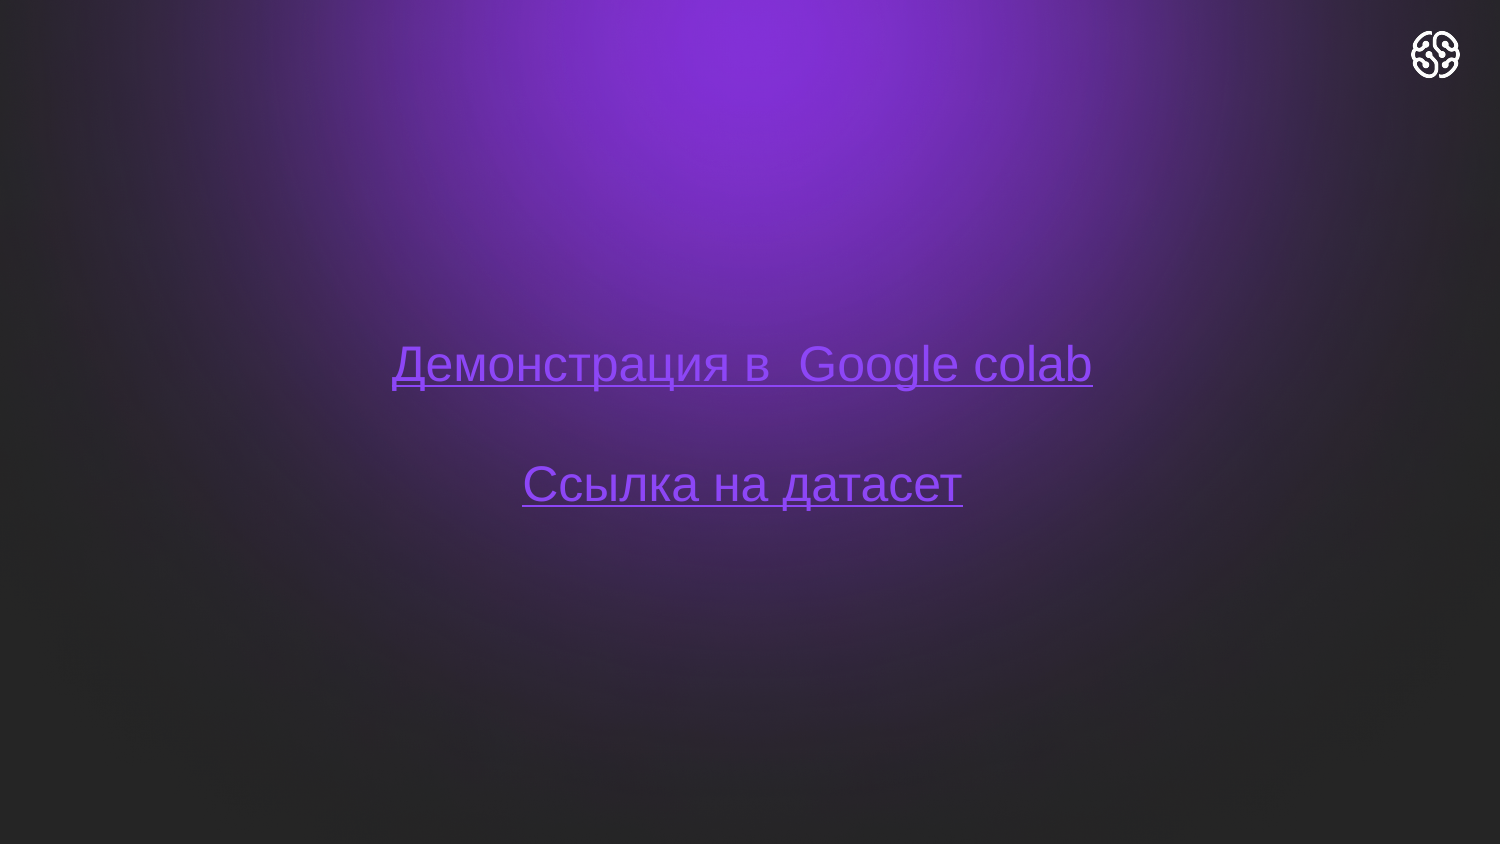

# Демонстрация в  Google colab

Ссылка на датасет